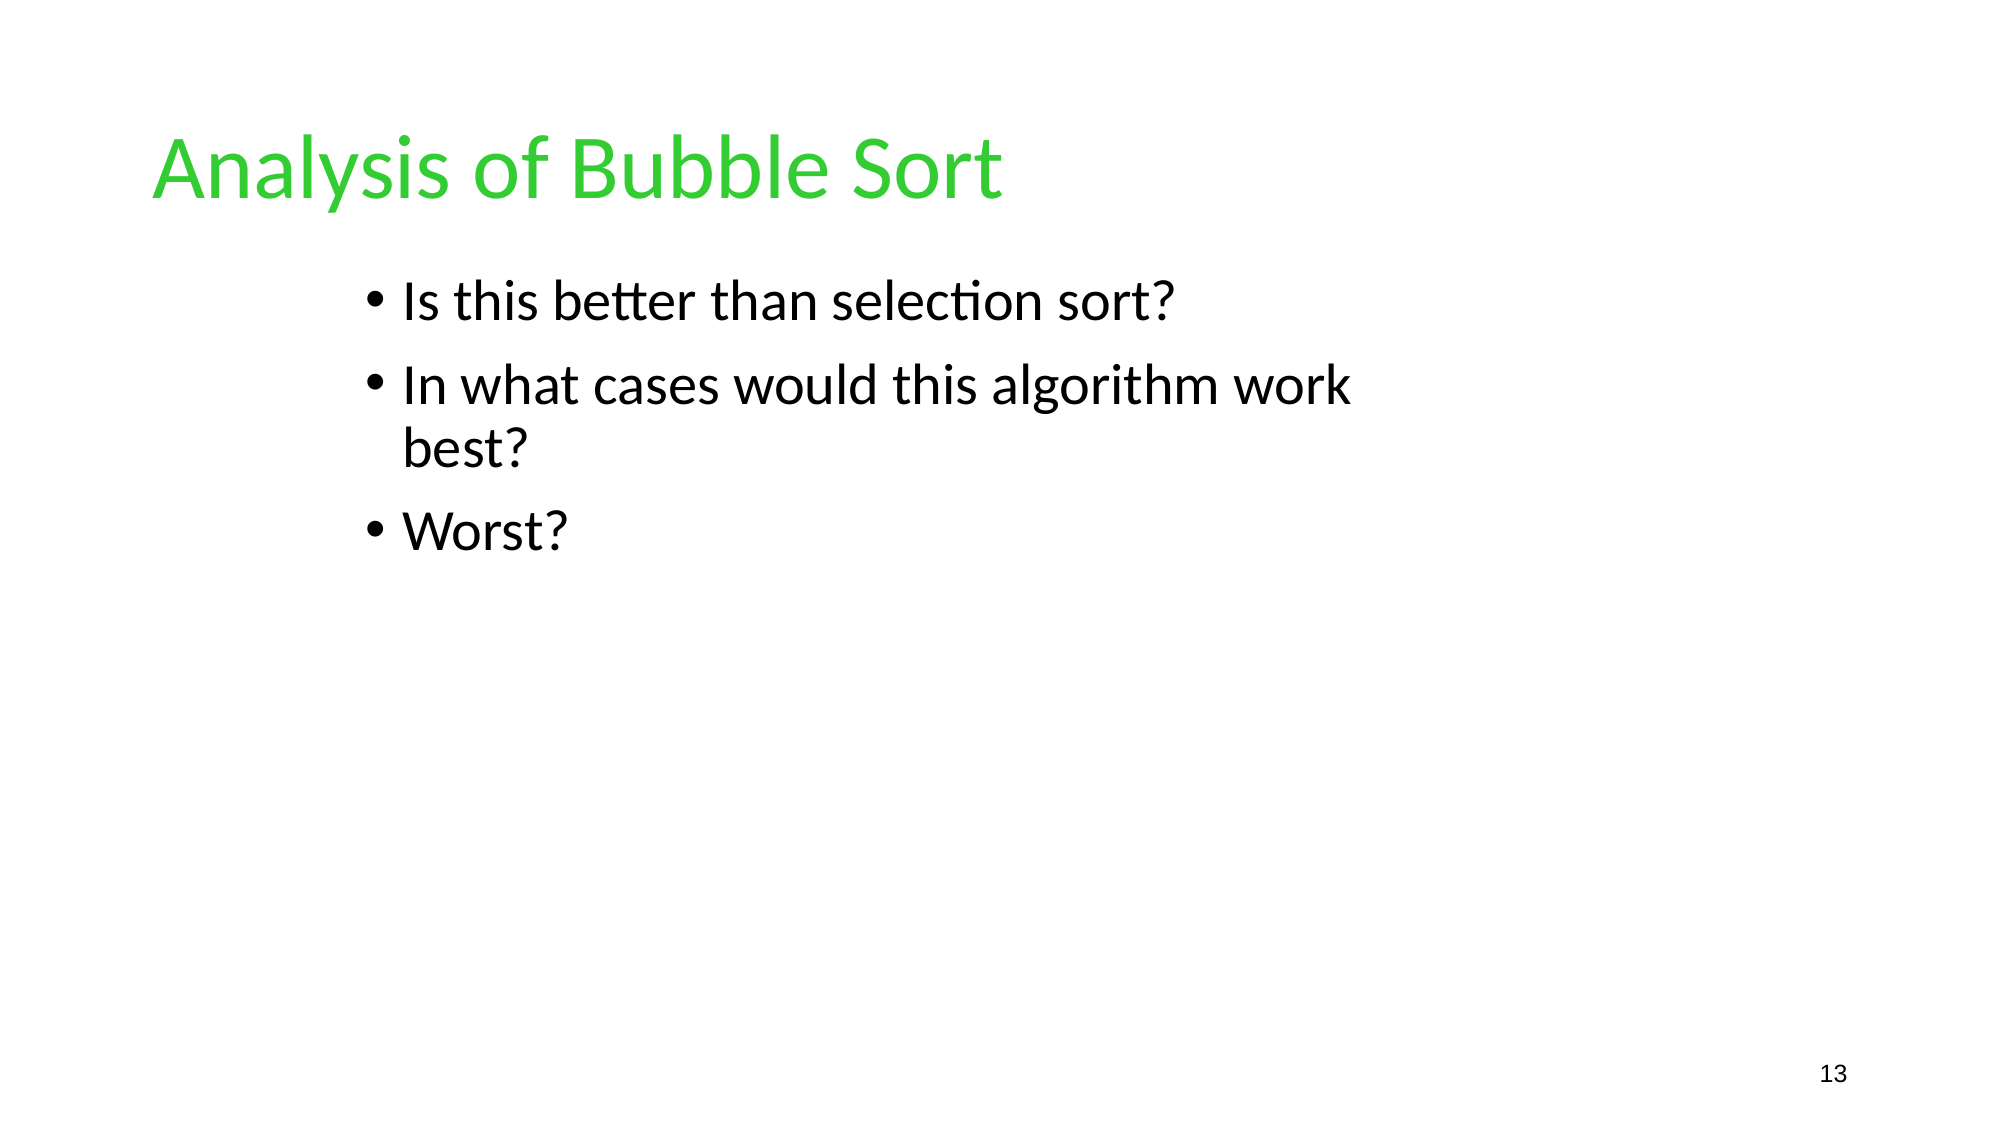

# Analysis of Bubble Sort
Is this better than selection sort?
In what cases would this algorithm work best?
Worst?
13